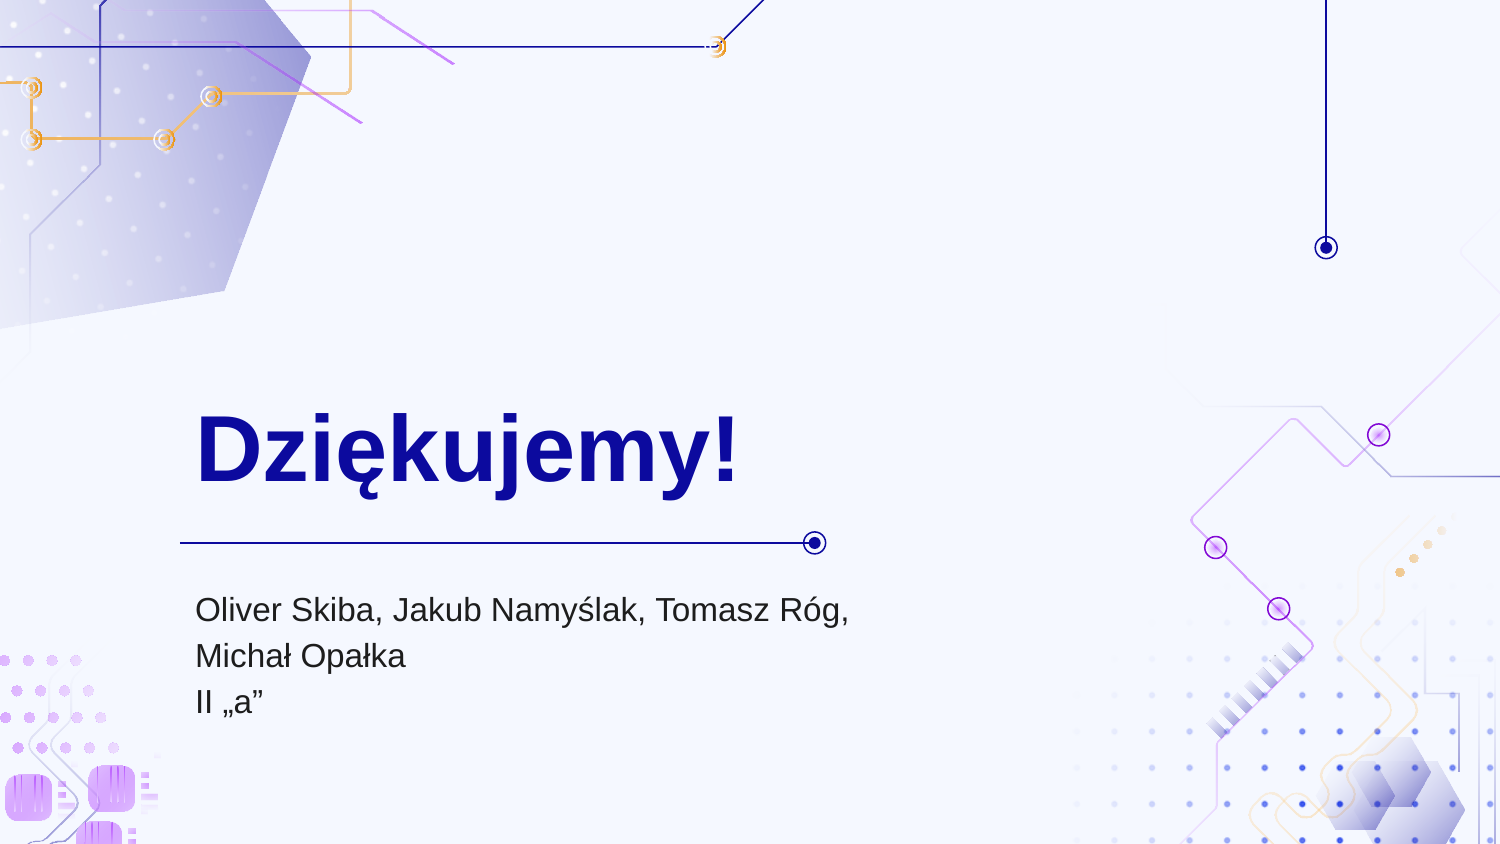

# Dziękujemy!

Oliver Skiba, Jakub Namyślak, Tomasz Róg,
Michał Opałka
II „a”